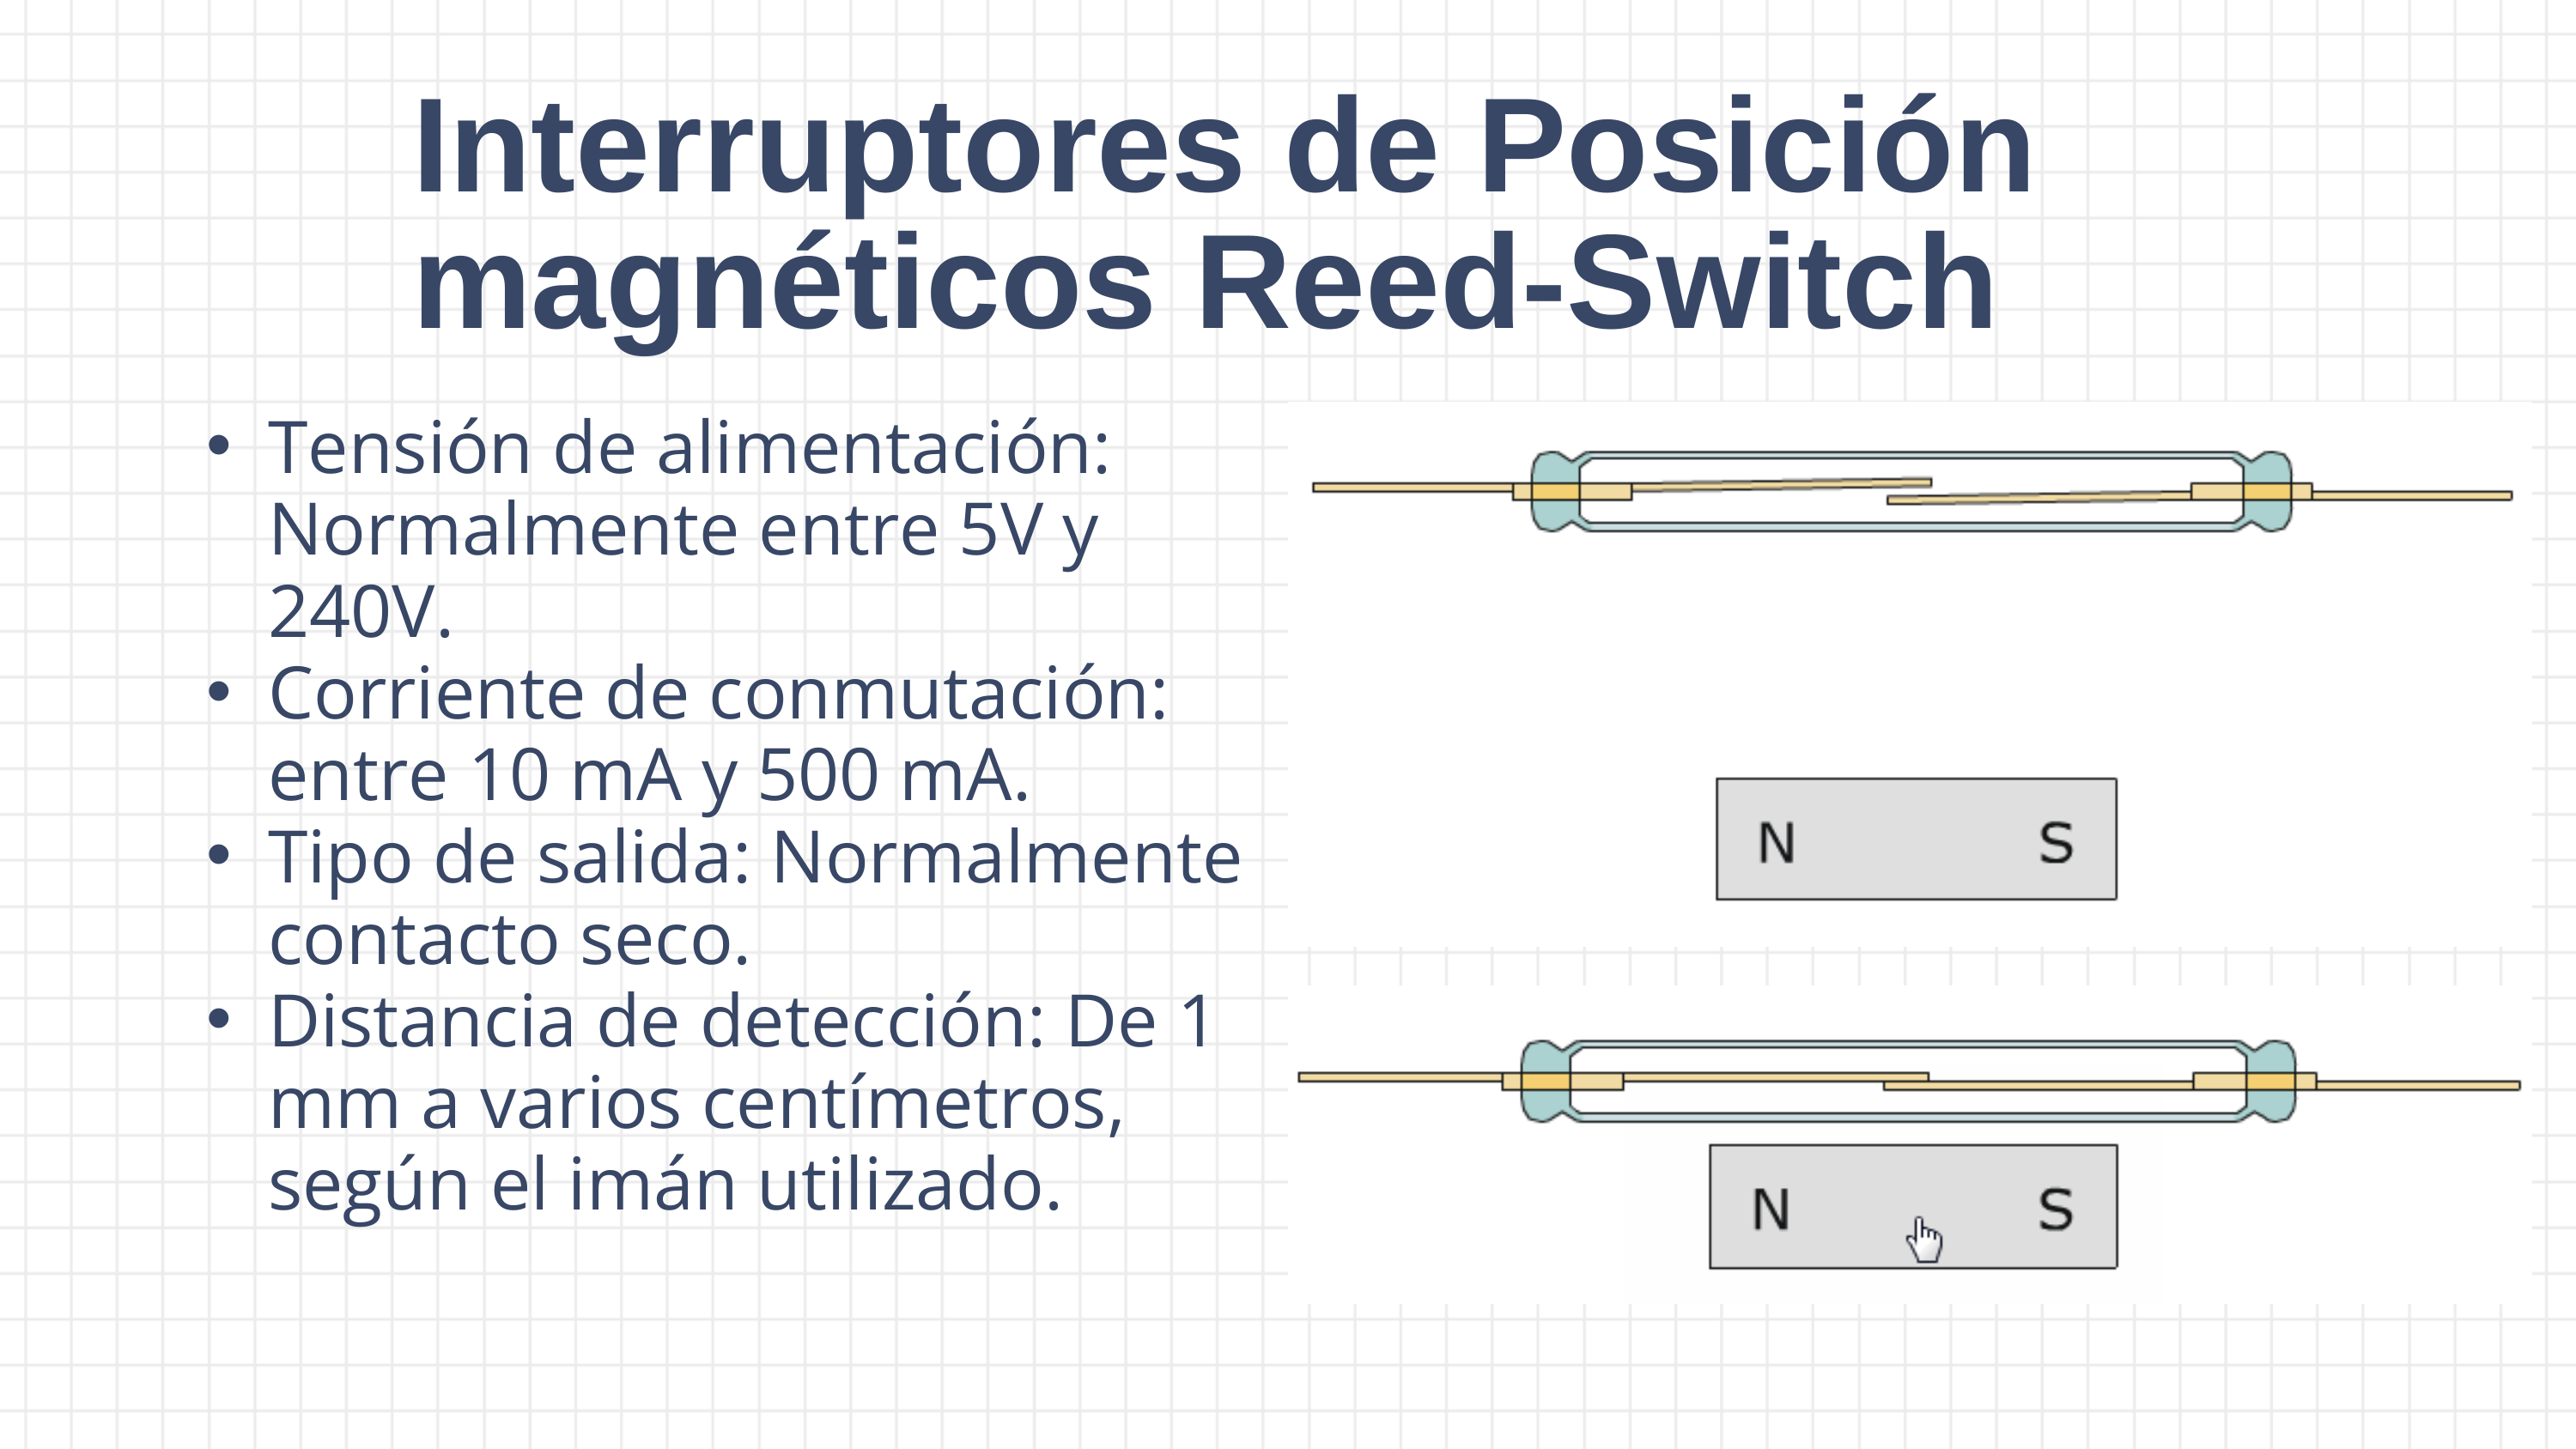

Interruptores de Posición magnéticos Reed-Switch

Tensión de alimentación: Normalmente entre 5V y 240V.
Corriente de conmutación: entre 10 mA y 500 mA.
Tipo de salida: Normalmente contacto seco.
Distancia de detección: De 1 mm a varios centímetros, según el imán utilizado.